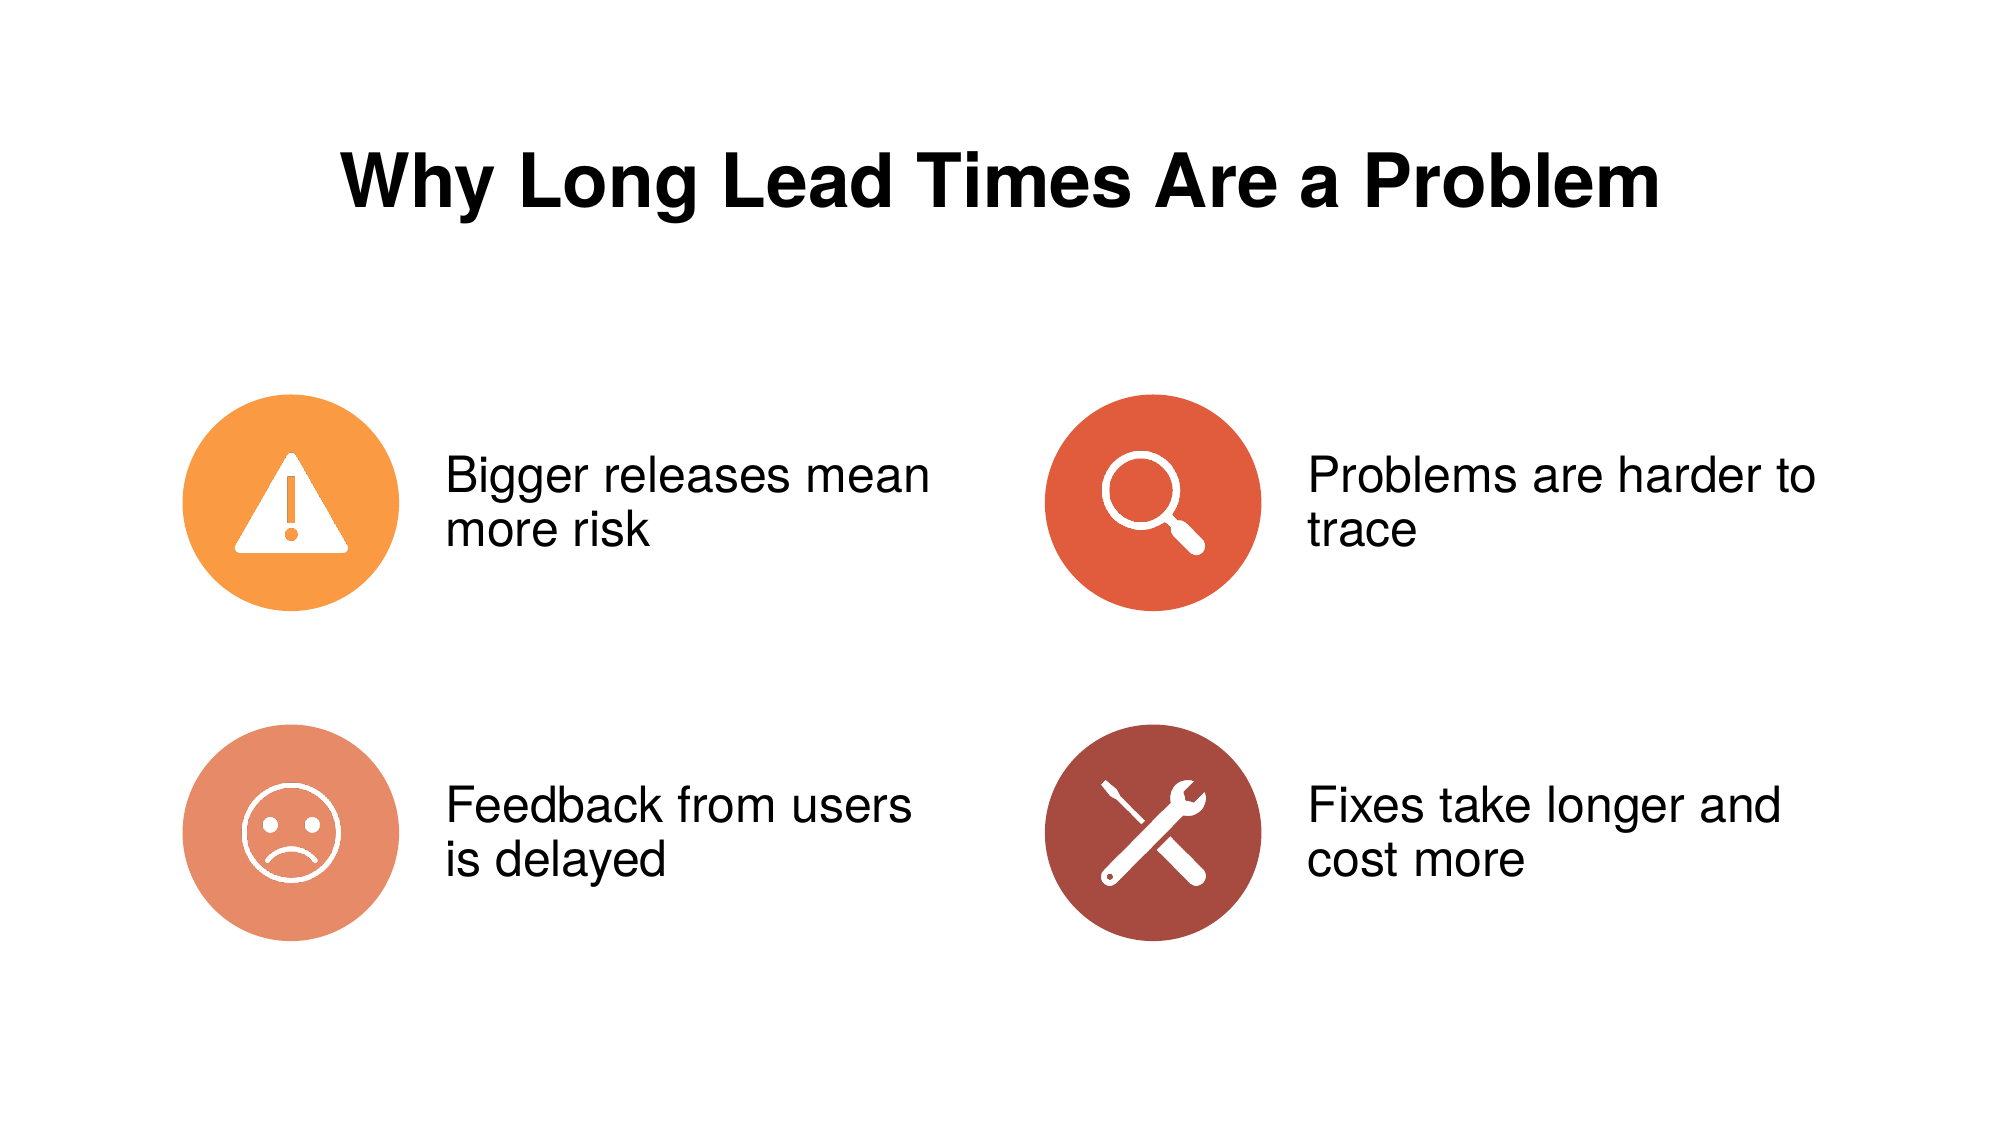

# Why Long Lead Times Are a Problem
Bigger releases mean more risk
Problems are harder to trace
Feedback from users is delayed
Fixes take longer and cost more